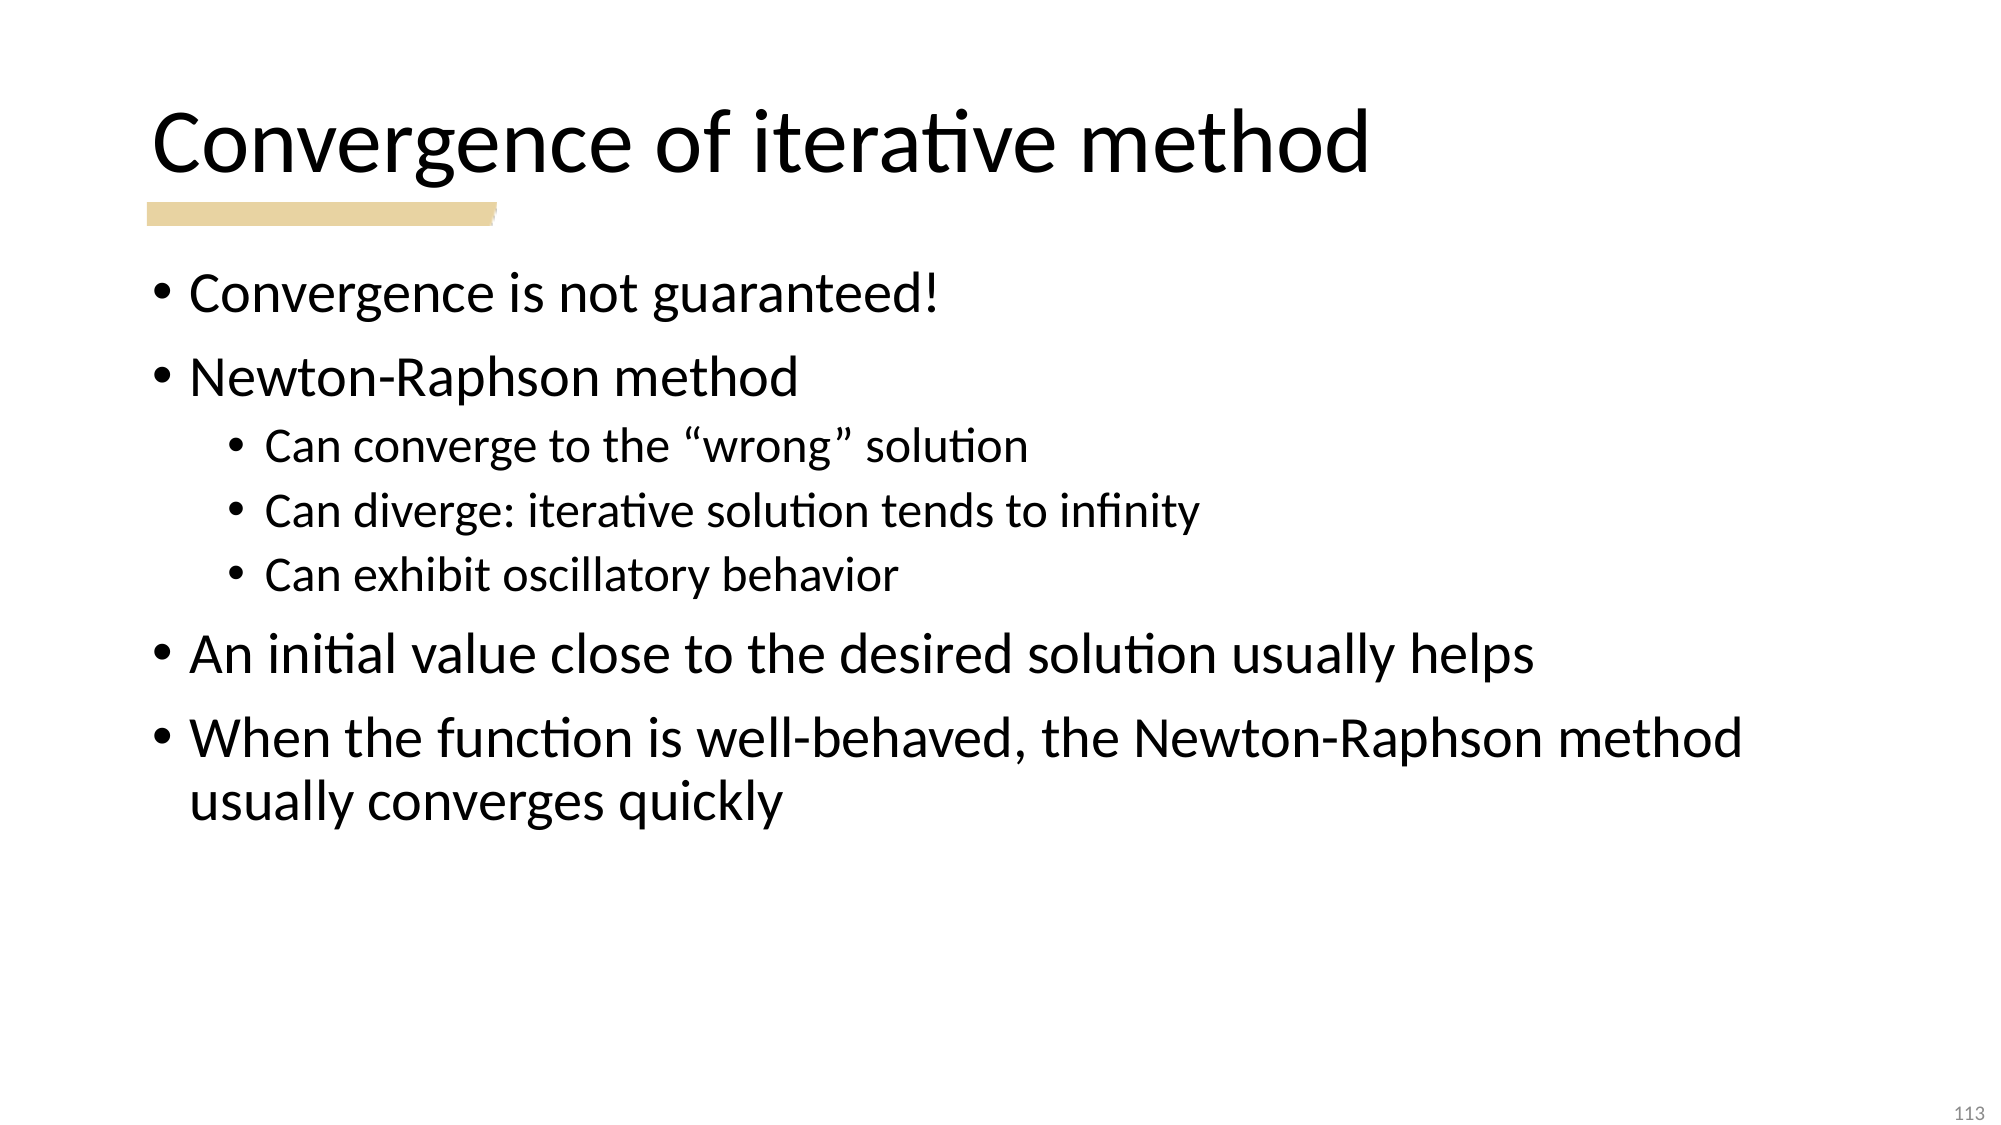

# Convergence of iterative method
Convergence is not guaranteed!
Newton-Raphson method
Can converge to the “wrong” solution
Can diverge: iterative solution tends to infinity
Can exhibit oscillatory behavior
An initial value close to the desired solution usually helps
When the function is well-behaved, the Newton-Raphson method usually converges quickly
113